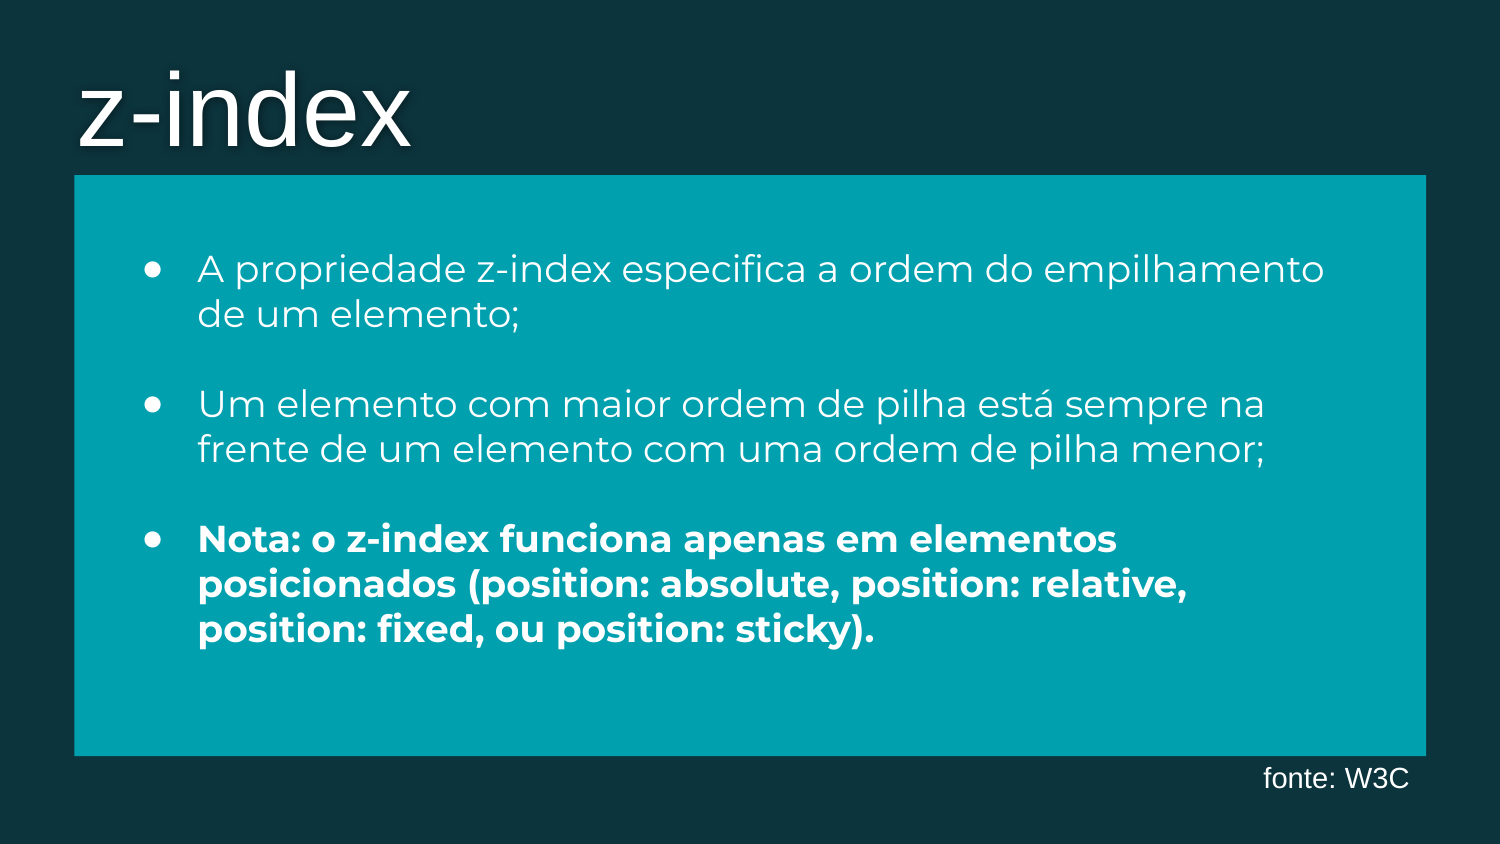

z-index

A propriedade z-index especifica a ordem do empilhamento de um elemento;

Um elemento com maior ordem de pilha está sempre na frente de um elemento com uma ordem de pilha menor;

Nota: o z-index funciona apenas em elementos posicionados (position: absolute, position: relative, position: fixed, ou position: sticky).
fonte: W3C